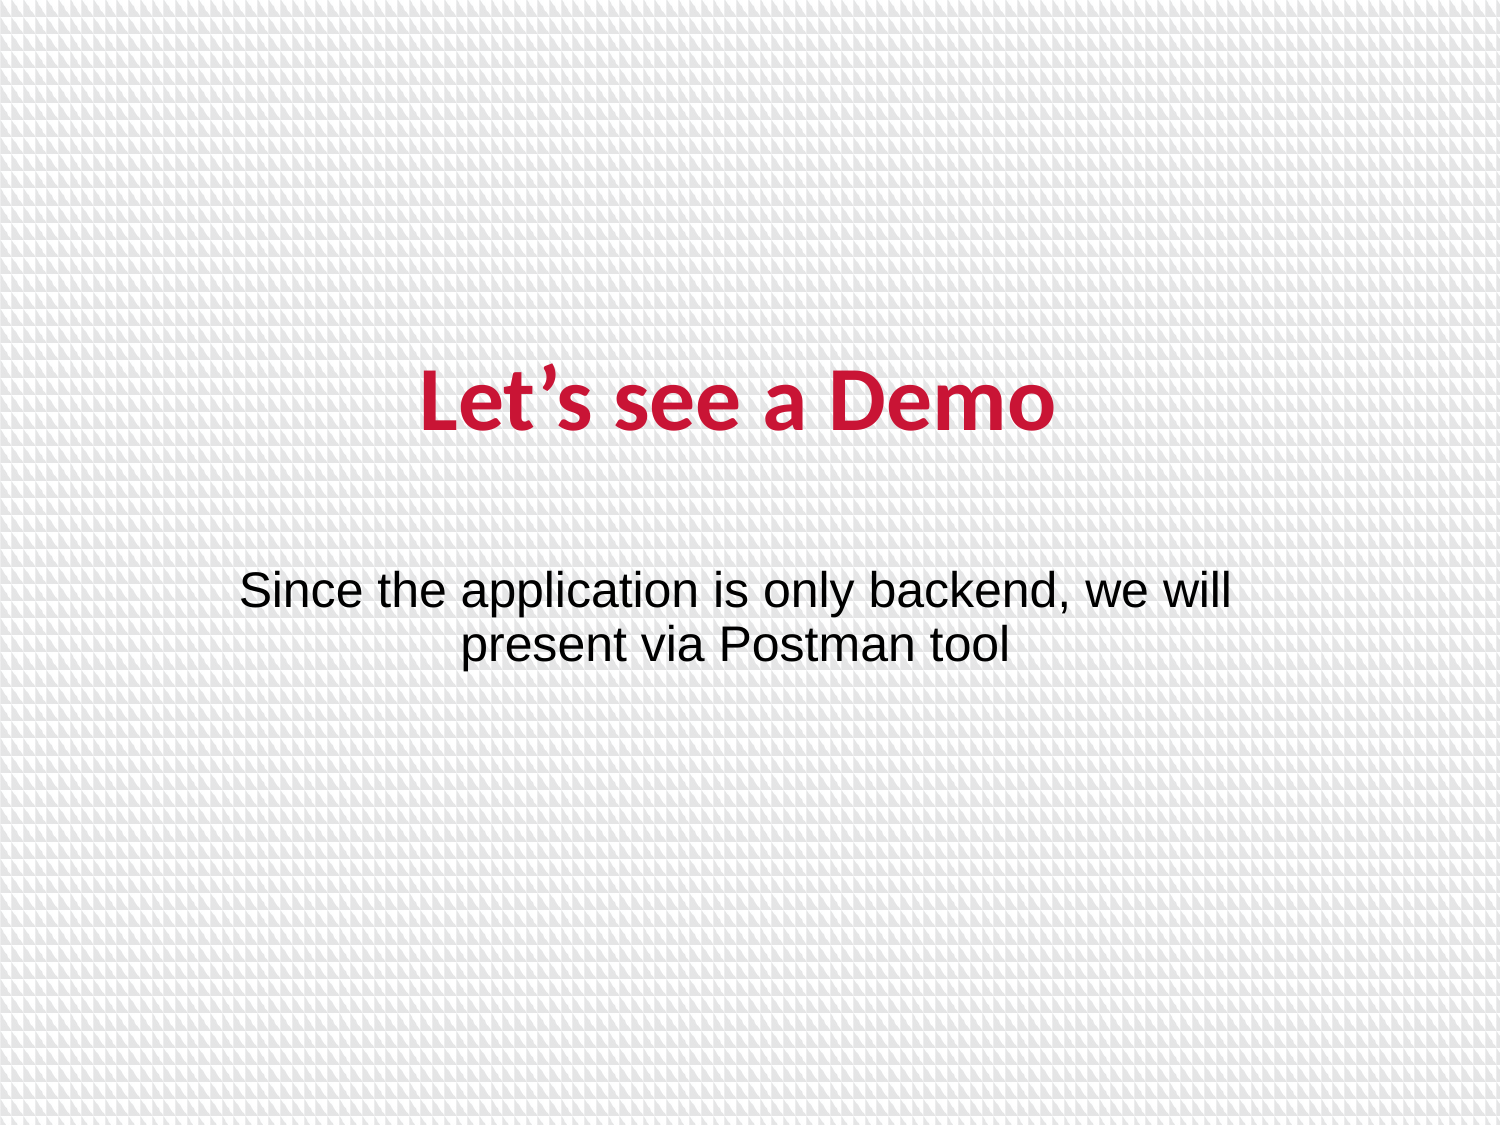

Let’s see a Demo
Since the application is only backend, we will present via Postman tool